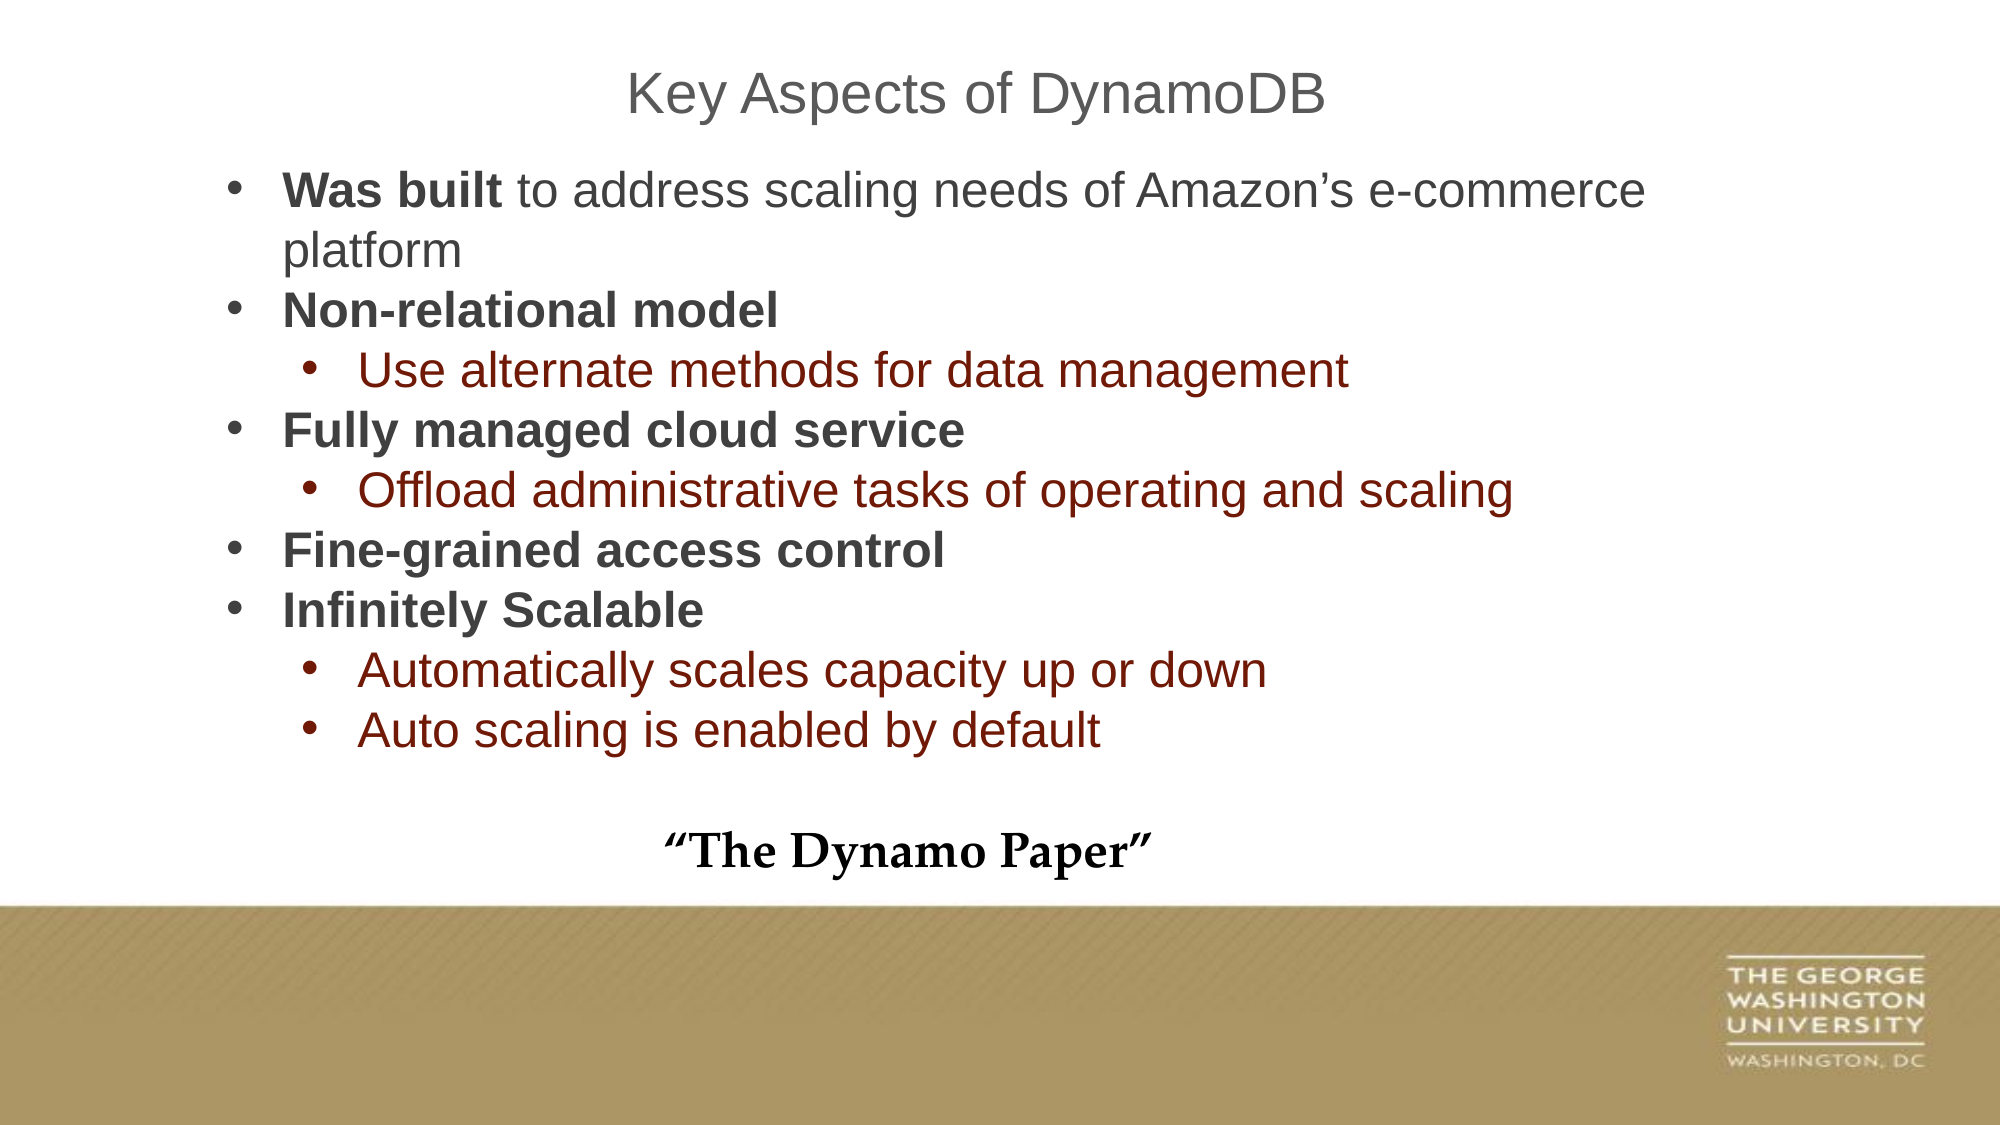

Key Aspects of DynamoDB
Was built to address scaling needs of Amazon’s e-commerce platform
Non-relational model
Use alternate methods for data management
Fully managed cloud service
Offload administrative tasks of operating and scaling
Fine-grained access control
Infinitely Scalable
Automatically scales capacity up or down
Auto scaling is enabled by default

                             “The Dynamo Paper”